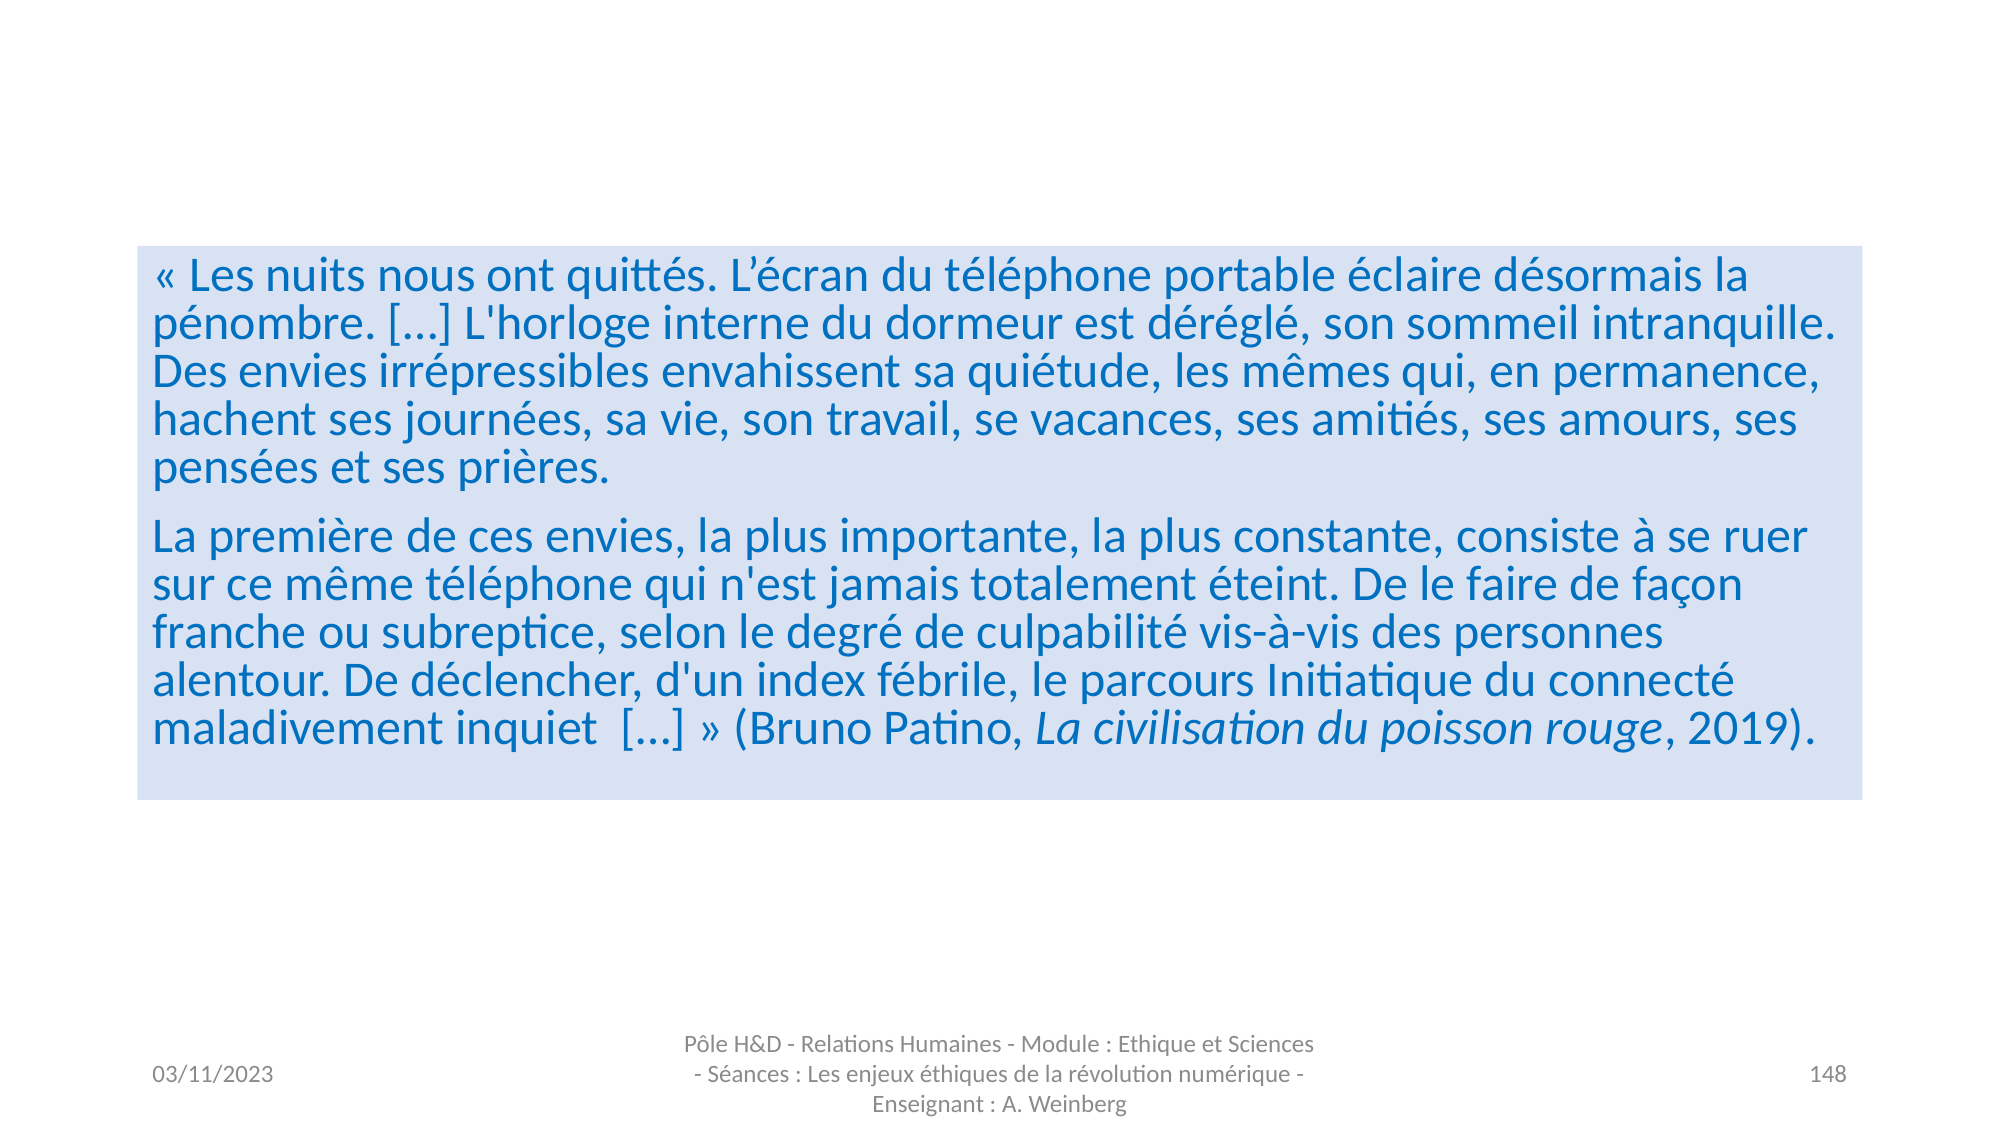

« Les nuits nous ont quittés. L’écran du téléphone portable éclaire désormais la pénombre. […] L'horloge interne du dormeur est déréglé, son sommeil intranquille. Des envies irrépressibles envahissent sa quiétude, les mêmes qui, en permanence, hachent ses journées, sa vie, son travail, se vacances, ses amitiés, ses amours, ses pensées et ses prières.
La première de ces envies, la plus importante, la plus constante, consiste à se ruer sur ce même téléphone qui n'est jamais totalement éteint. De le faire de façon franche ou subreptice, selon le degré de culpabilité vis-à-vis des personnes alentour. De déclencher, d'un index fébrile, le parcours Initiatique du connecté maladivement inquiet  […] » (Bruno Patino, La civilisation du poisson rouge, 2019).
03/11/2023
Pôle H&D - Relations Humaines - Module : Ethique et Sciences - Séances : Les enjeux éthiques de la révolution numérique - Enseignant : A. Weinberg
148